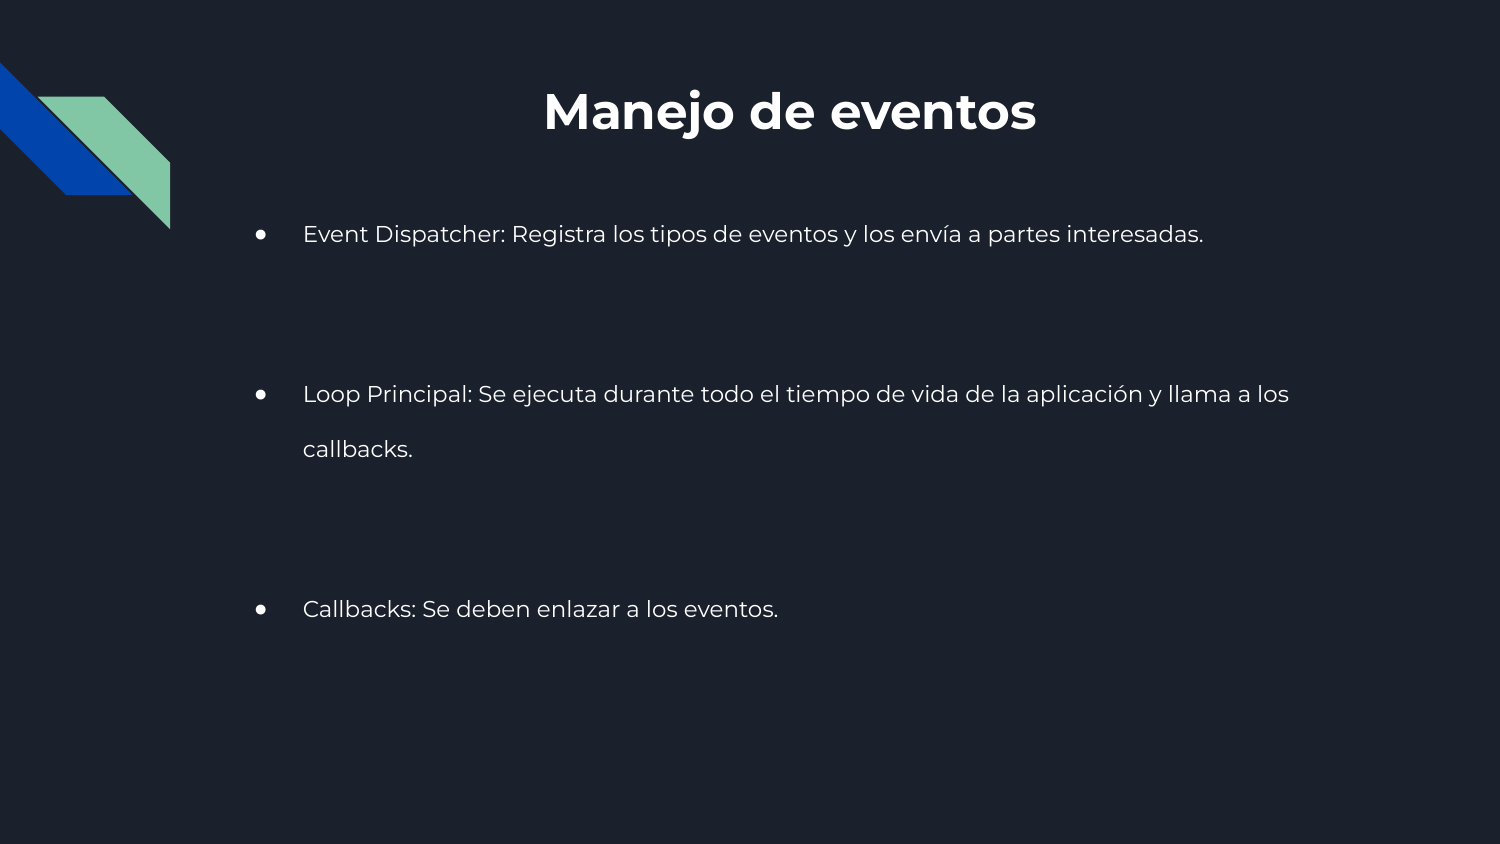

# Manejo de eventos
Event Dispatcher: Registra los tipos de eventos y los envía a partes interesadas.

Loop Principal: Se ejecuta durante todo el tiempo de vida de la aplicación y llama a los callbacks.

Callbacks: Se deben enlazar a los eventos.